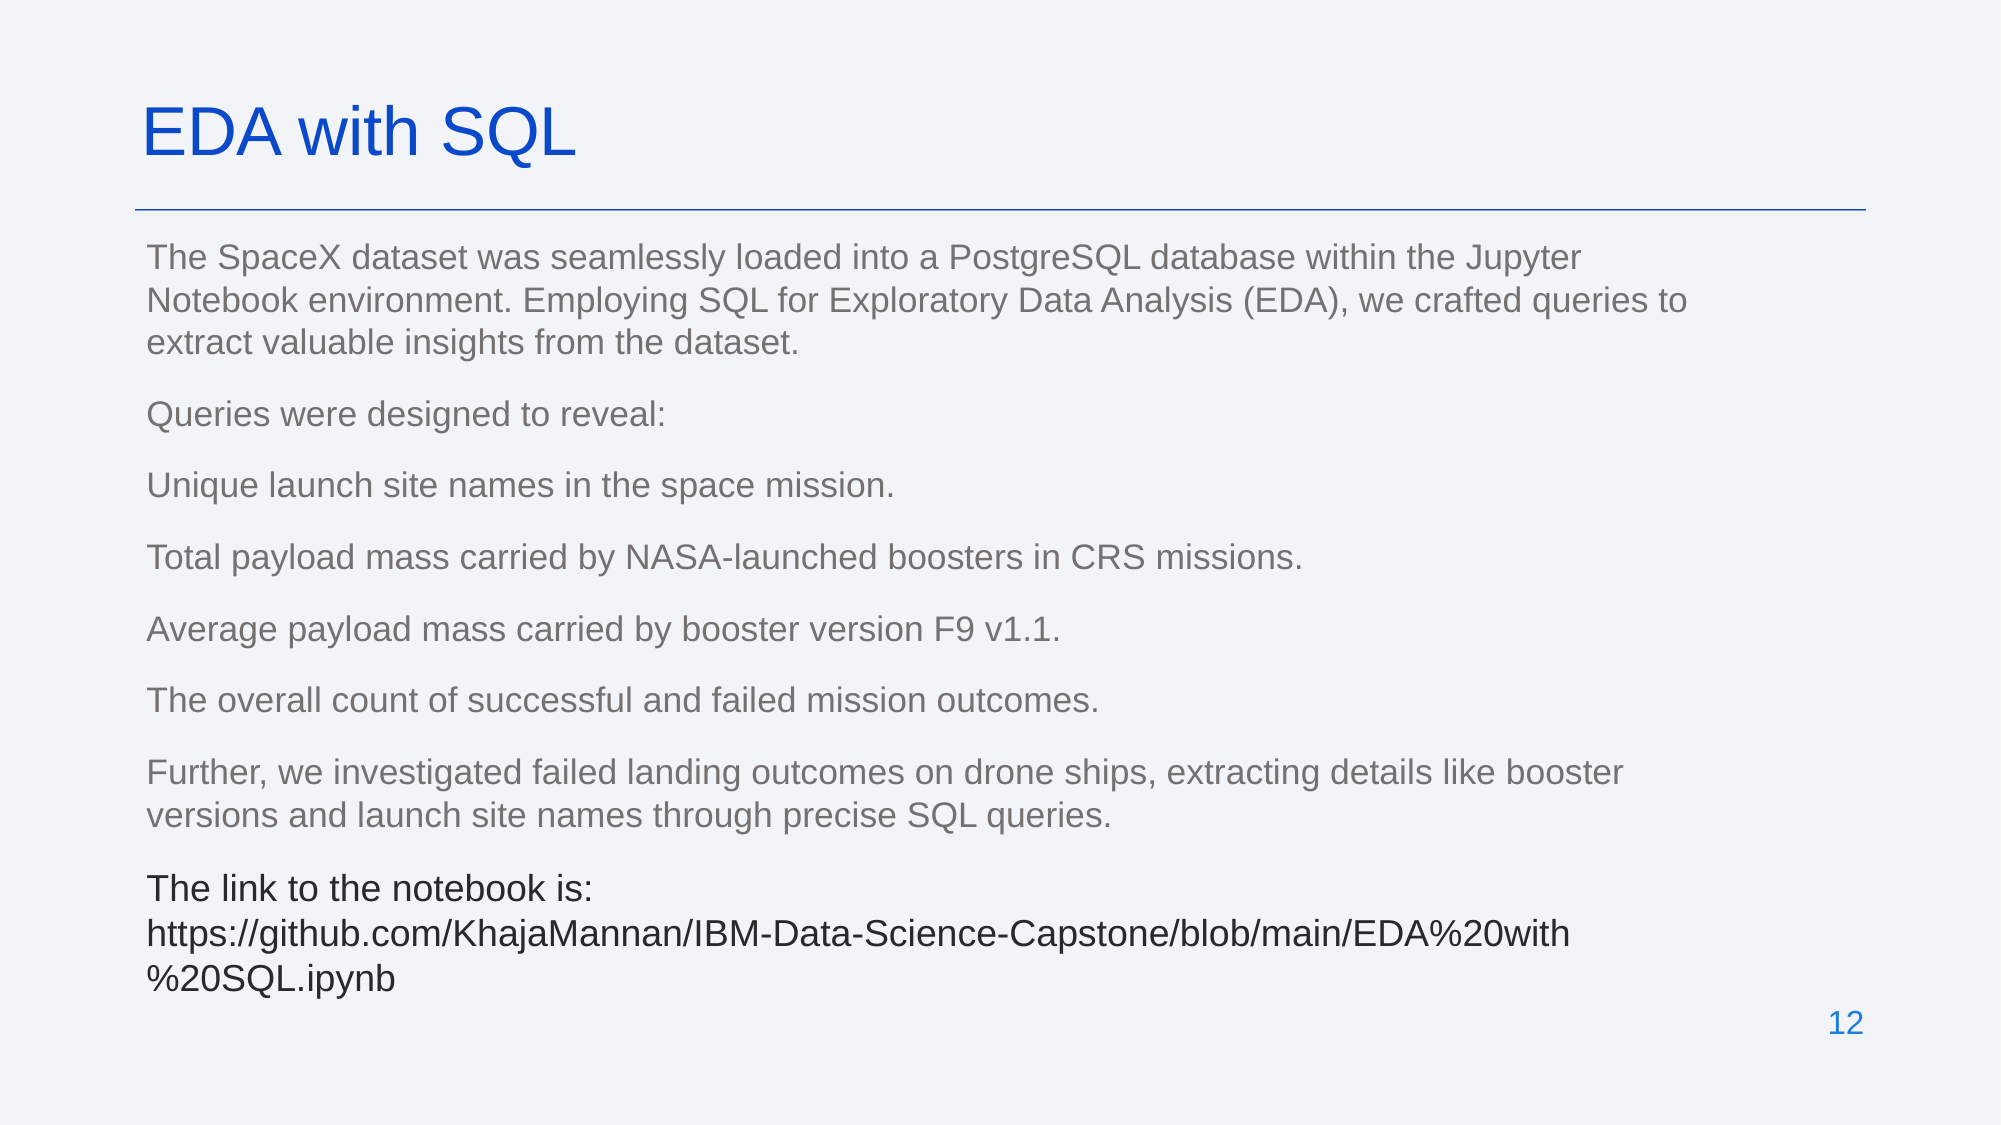

EDA with SQL
The SpaceX dataset was seamlessly loaded into a PostgreSQL database within the Jupyter Notebook environment. Employing SQL for Exploratory Data Analysis (EDA), we crafted queries to extract valuable insights from the dataset.
Queries were designed to reveal:
Unique launch site names in the space mission.
Total payload mass carried by NASA-launched boosters in CRS missions.
Average payload mass carried by booster version F9 v1.1.
The overall count of successful and failed mission outcomes.
Further, we investigated failed landing outcomes on drone ships, extracting details like booster versions and launch site names through precise SQL queries.
The link to the notebook is: https://github.com/KhajaMannan/IBM-Data-Science-Capstone/blob/main/EDA%20with%20SQL.ipynb

. Add the GitHub URL of your completed EDA with SQL notebook, as an external reference and peer-review purpose

12